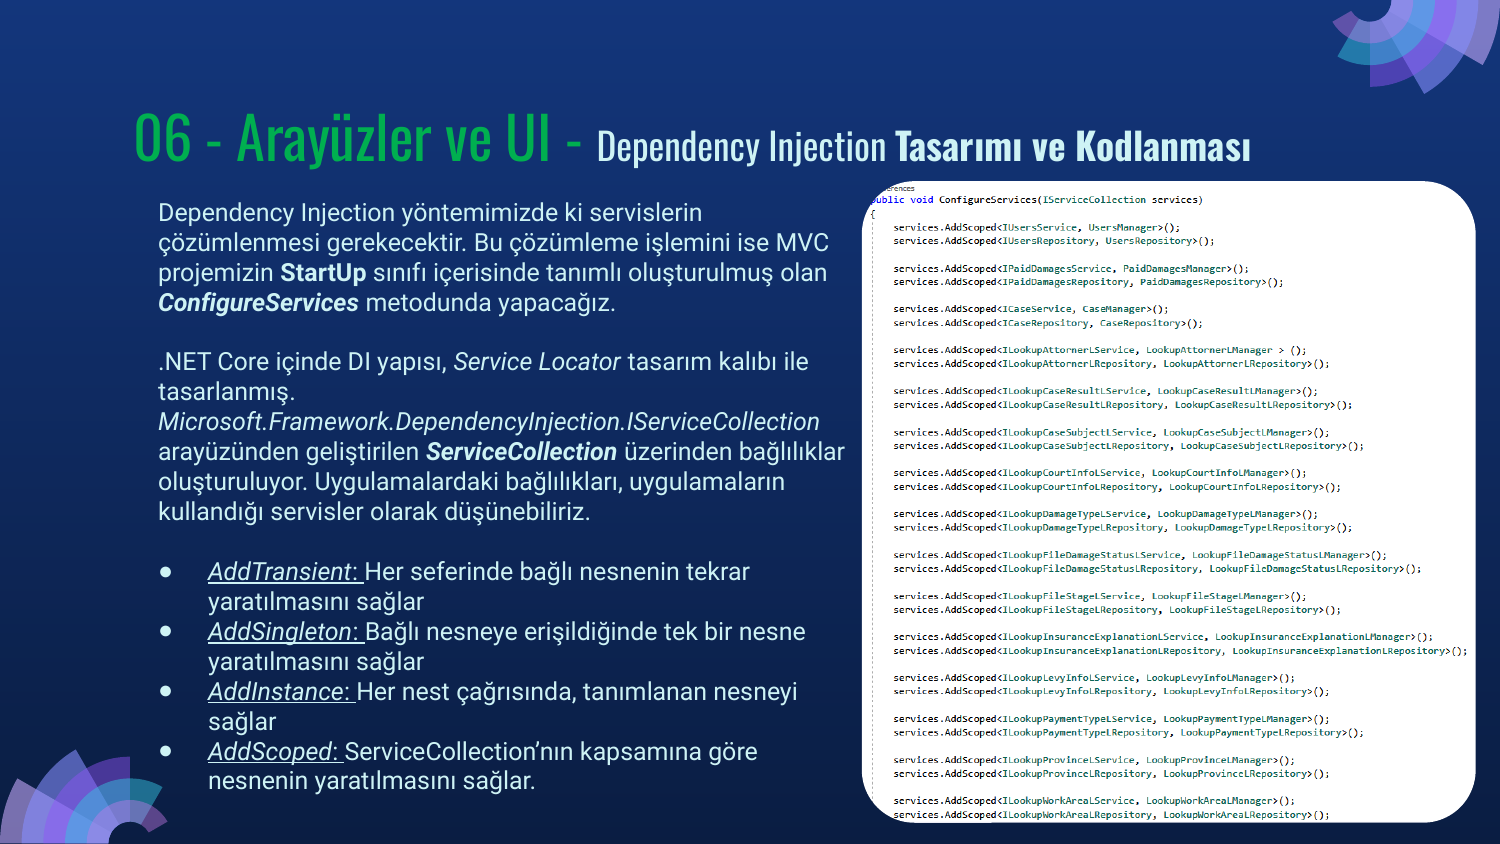

06 - Arayüzler ve UI - Dependency Injection Tasarımı ve Kodlanması
# Dependency Injection yöntemimizde ki servislerin çözümlenmesi gerekecektir. Bu çözümleme işlemini ise MVC projemizin StartUp sınıfı içerisinde tanımlı oluşturulmuş olan ConfigureServices metodunda yapacağız.

.NET Core içinde DI yapısı, Service Locator tasarım kalıbı ile tasarlanmış. Microsoft.Framework.DependencyInjection.IServiceCollection arayüzünden geliştirilen ServiceCollection üzerinden bağlılıklar oluşturuluyor. Uygulamalardaki bağlılıkları, uygulamaların kullandığı servisler olarak düşünebiliriz.

AddTransient: Her seferinde bağlı nesnenin tekrar yaratılmasını sağlar
AddSingleton: Bağlı nesneye erişildiğinde tek bir nesne yaratılmasını sağlar
AddInstance: Her nest çağrısında, tanımlanan nesneyi sağlar
AddScoped: ServiceCollection’nın kapsamına göre nesnenin yaratılmasını sağlar.